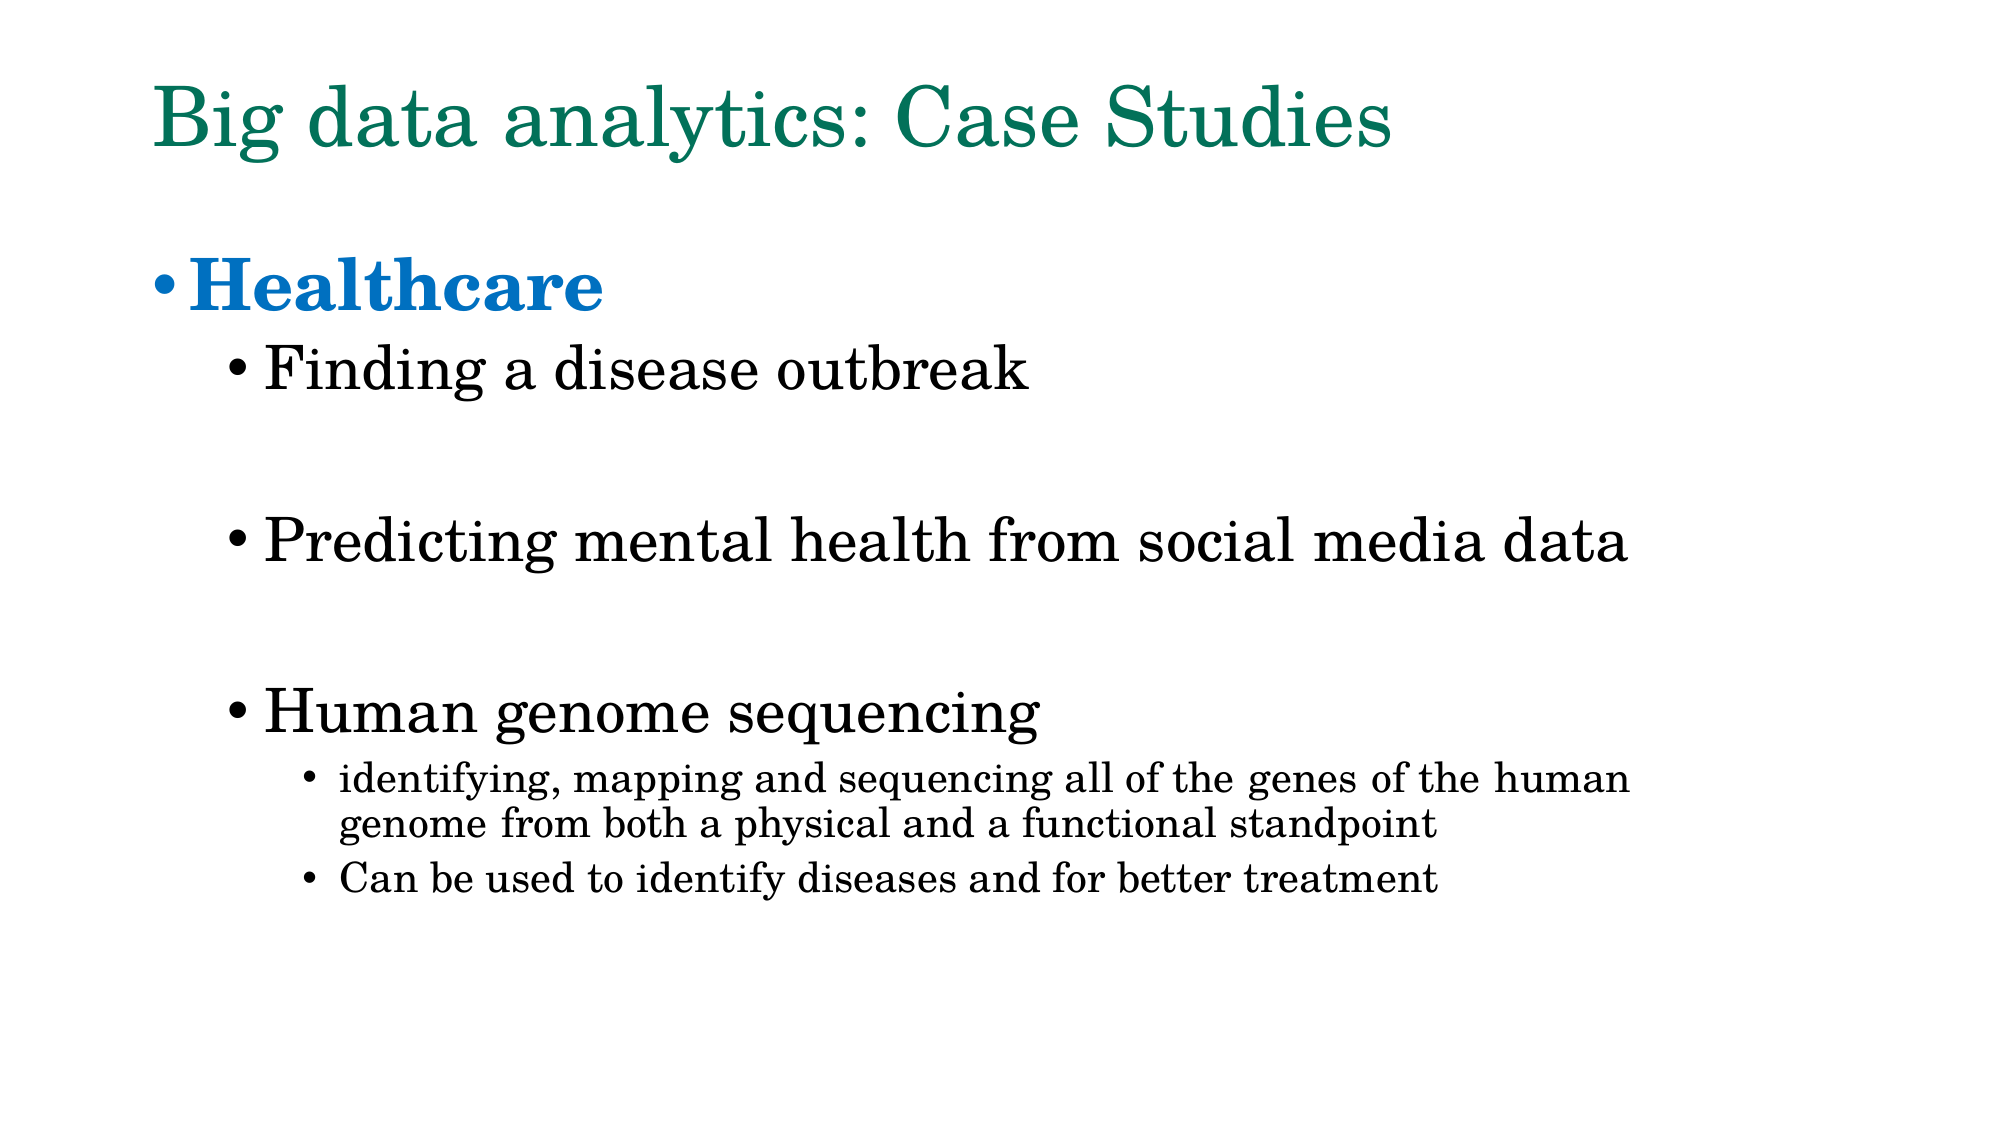

# Big data analytics: Case Studies
Healthcare
Finding a disease outbreak

Predicting mental health from social media data

Human genome sequencing
identifying, mapping and sequencing all of the genes of the human genome from both a physical and a functional standpoint
Can be used to identify diseases and for better treatment